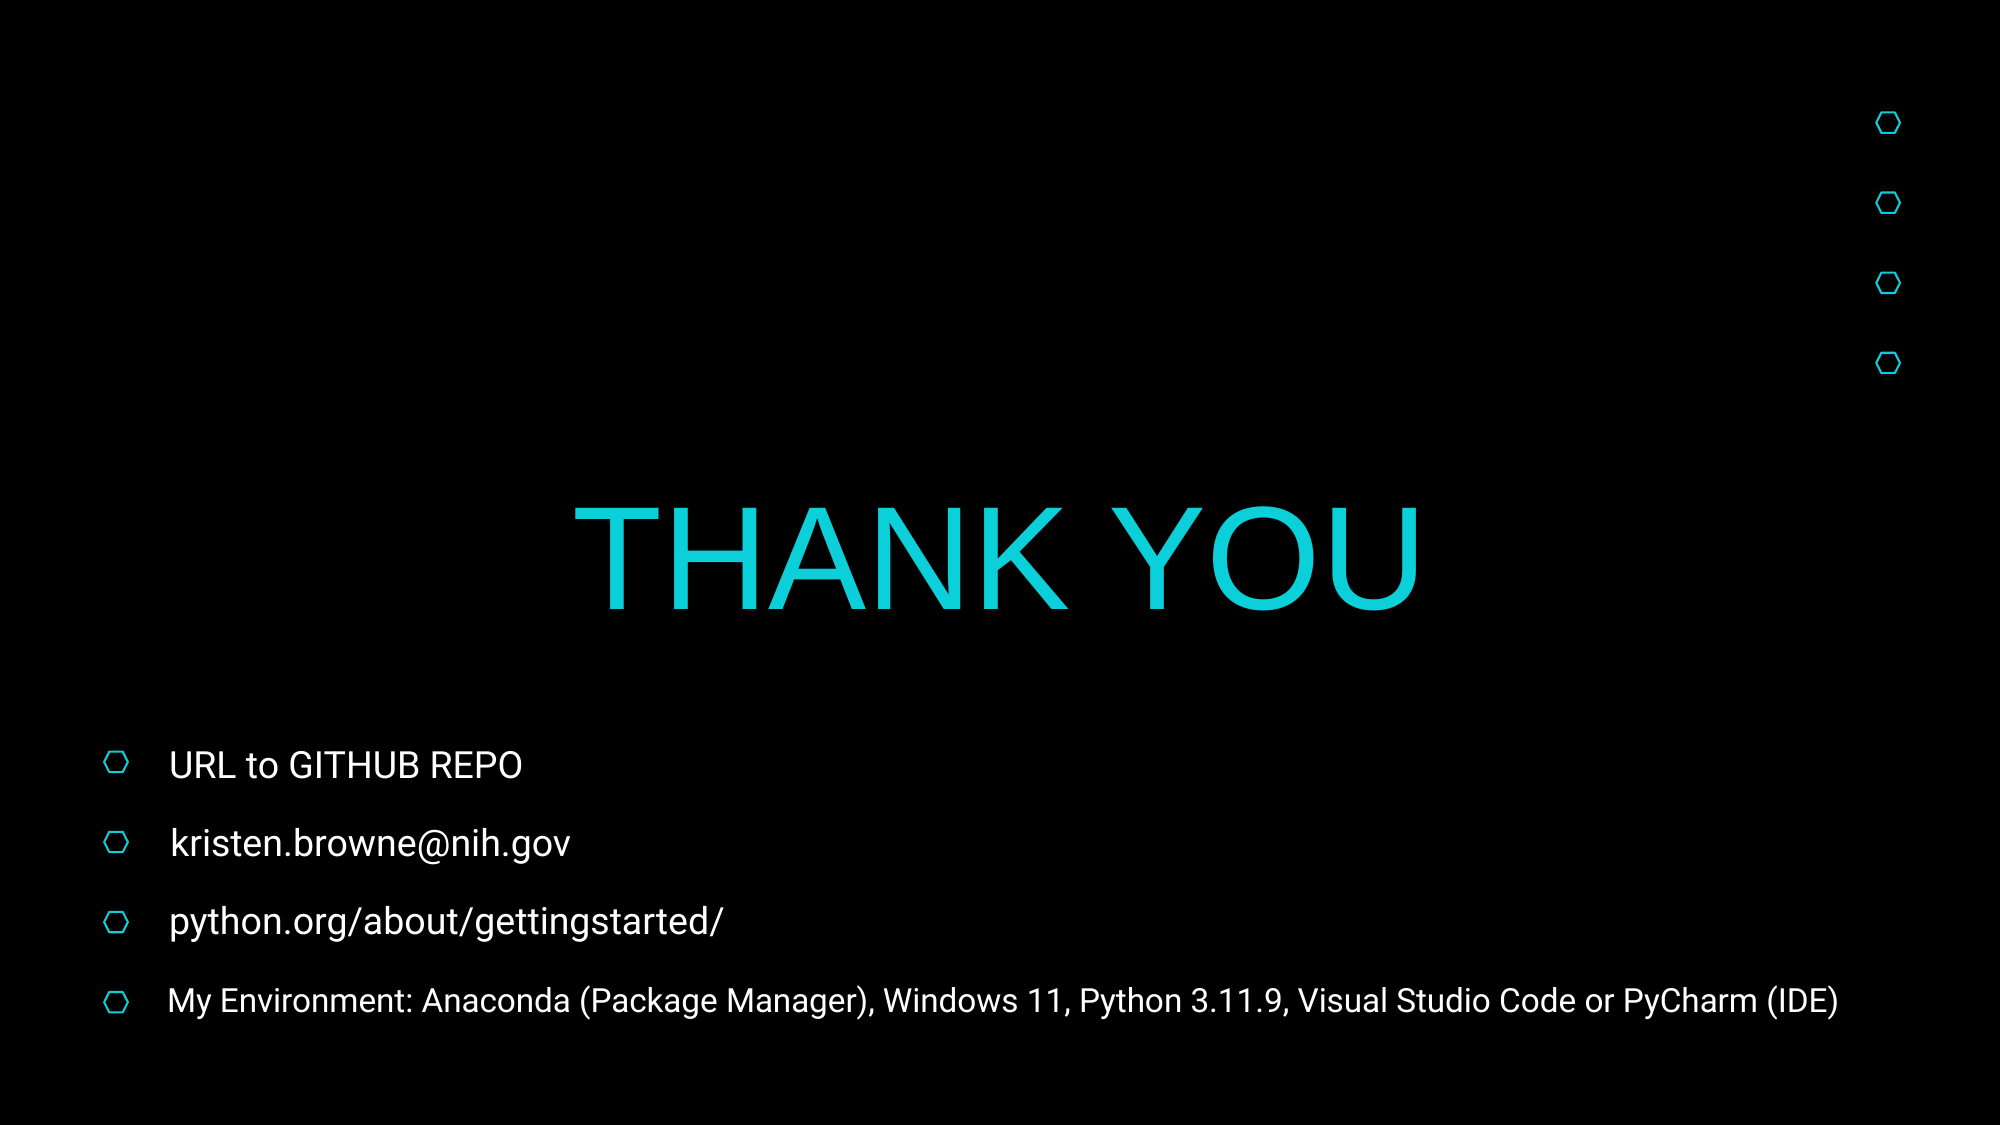

# Thank You
URL to GITHUB REPO
kristen.browne@nih.gov
python.org/about/gettingstarted/
My Environment: Anaconda (Package Manager), Windows 11, Python 3.11.9, Visual Studio Code or PyCharm (IDE)